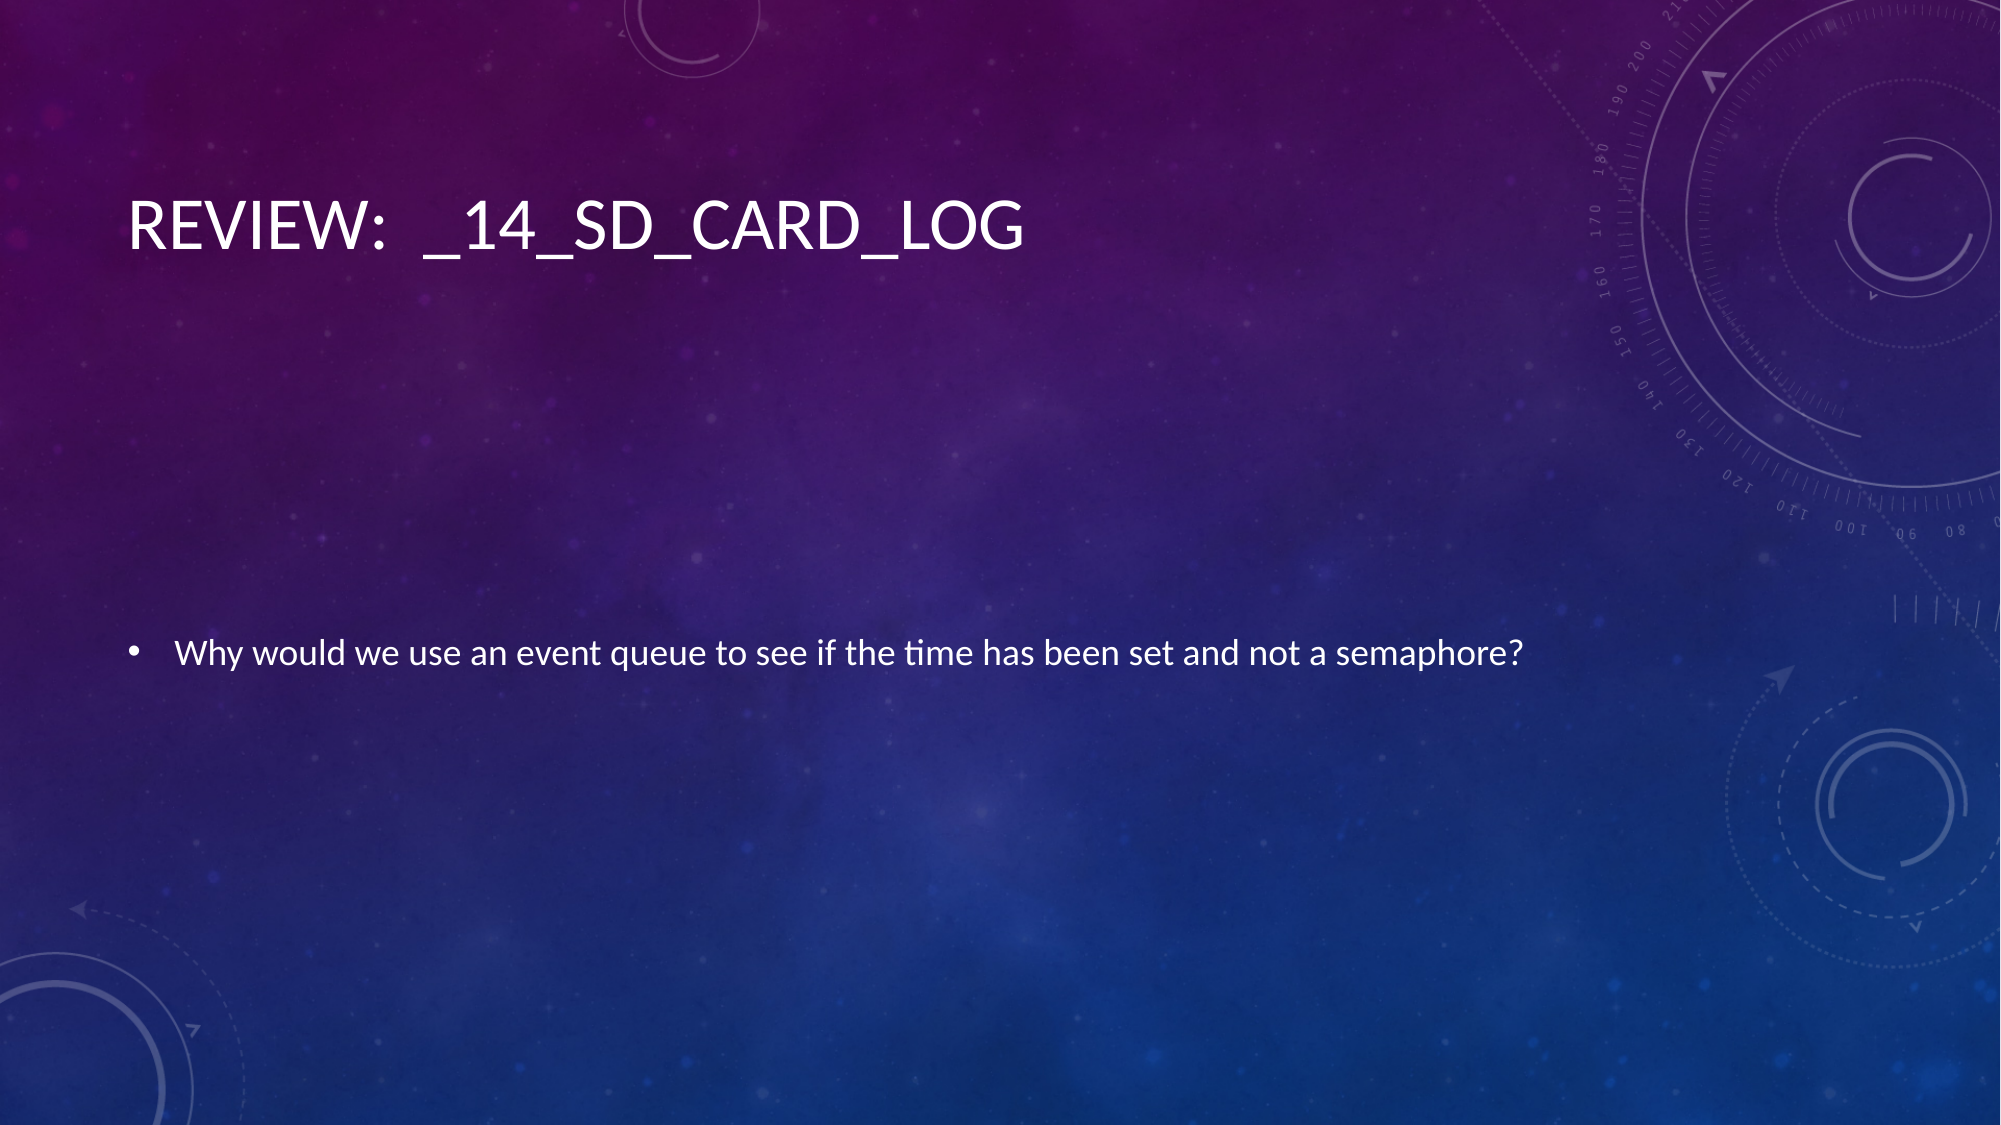

# Review:  _14_sd_card_log
Why would we use an event queue to see if the time has been set and not a semaphore?